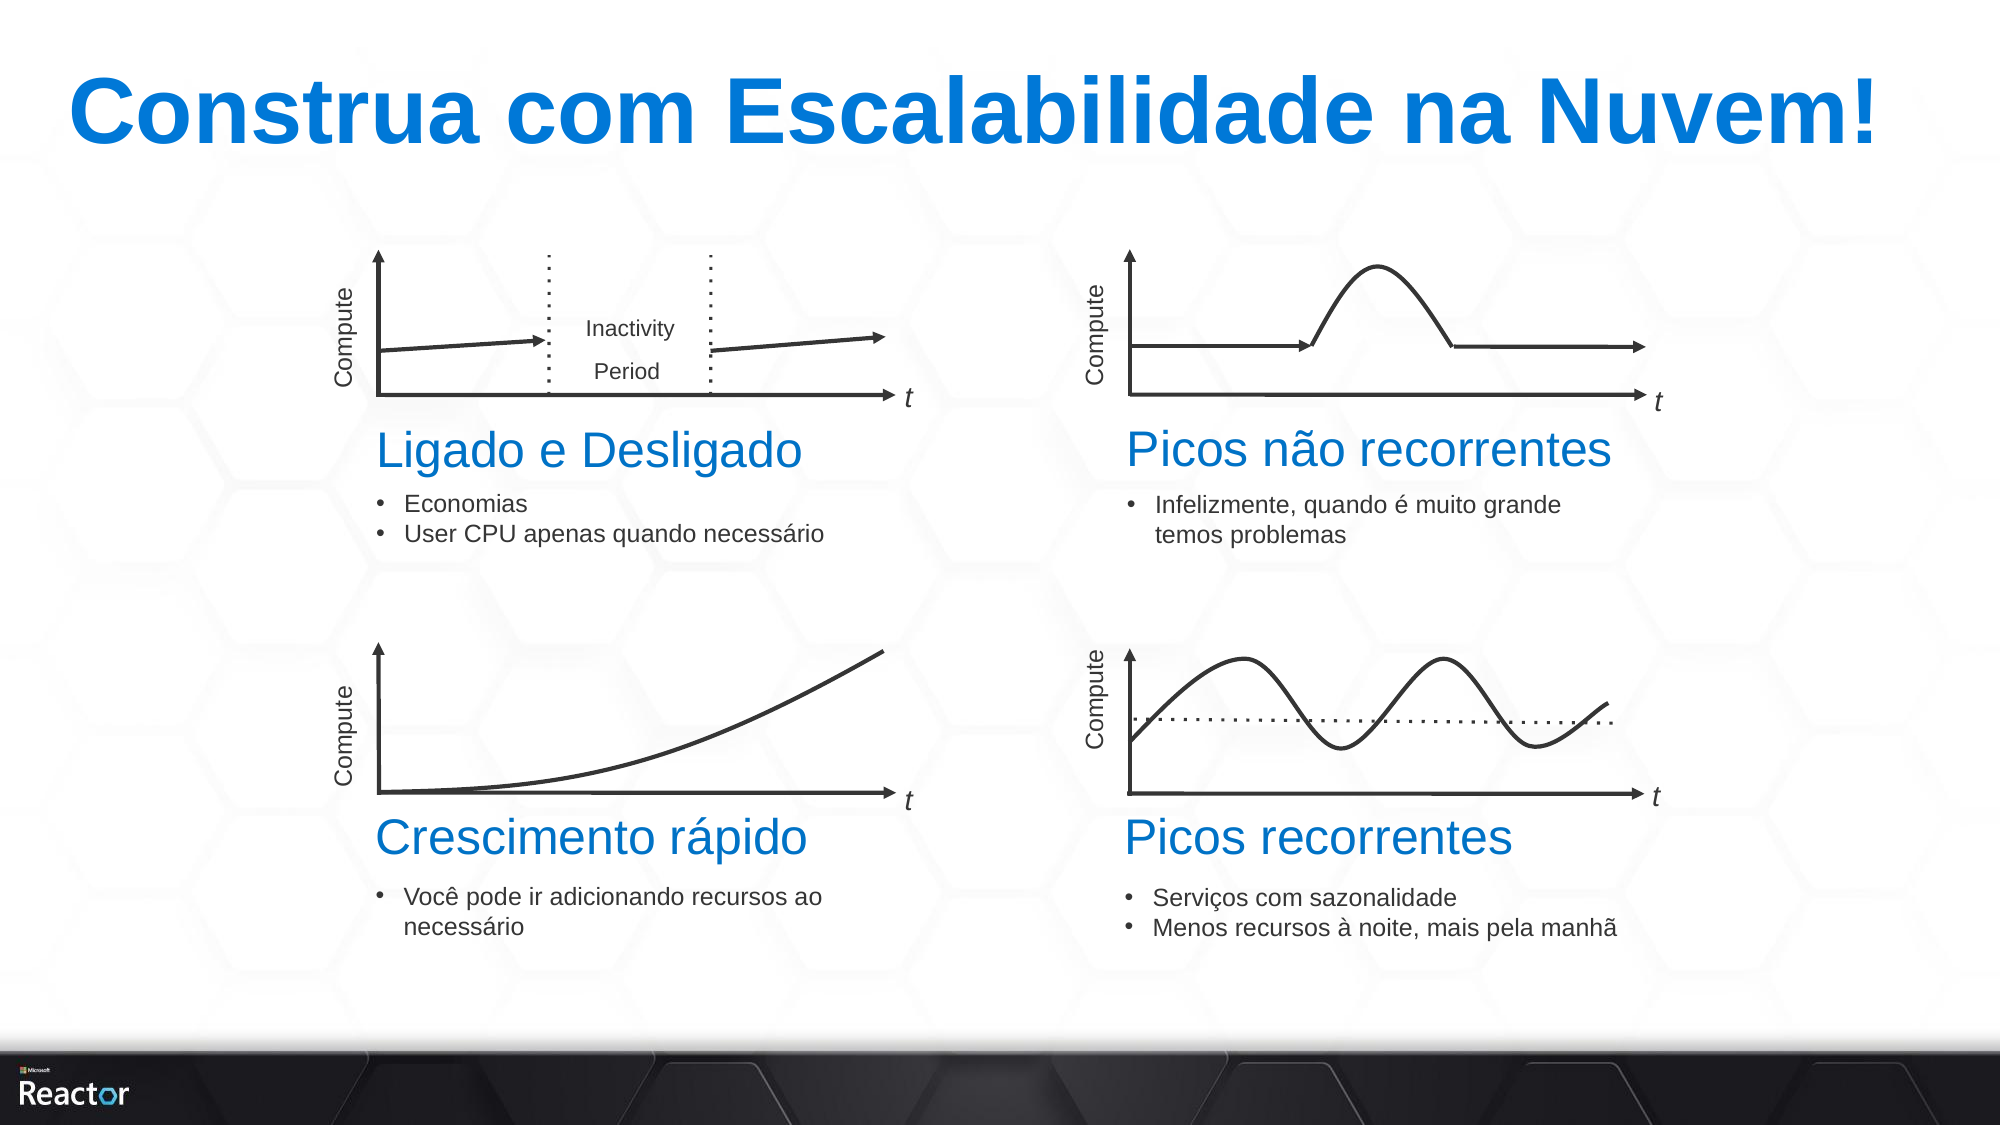

# Construa com Escalabilidade na Nuvem!

Compute
t

Inactivity
Period
Compute
t
Picos não recorrentes

Infelizmente, quando é muito grande temos problemas
Ligado e Desligado
Economias
User CPU apenas quando necessário

t
Compute

Compute
t
Crescimento rápido
Você pode ir adicionando recursos ao necessário
Picos recorrentes
Serviços com sazonalidade
Menos recursos à noite, mais pela manhã